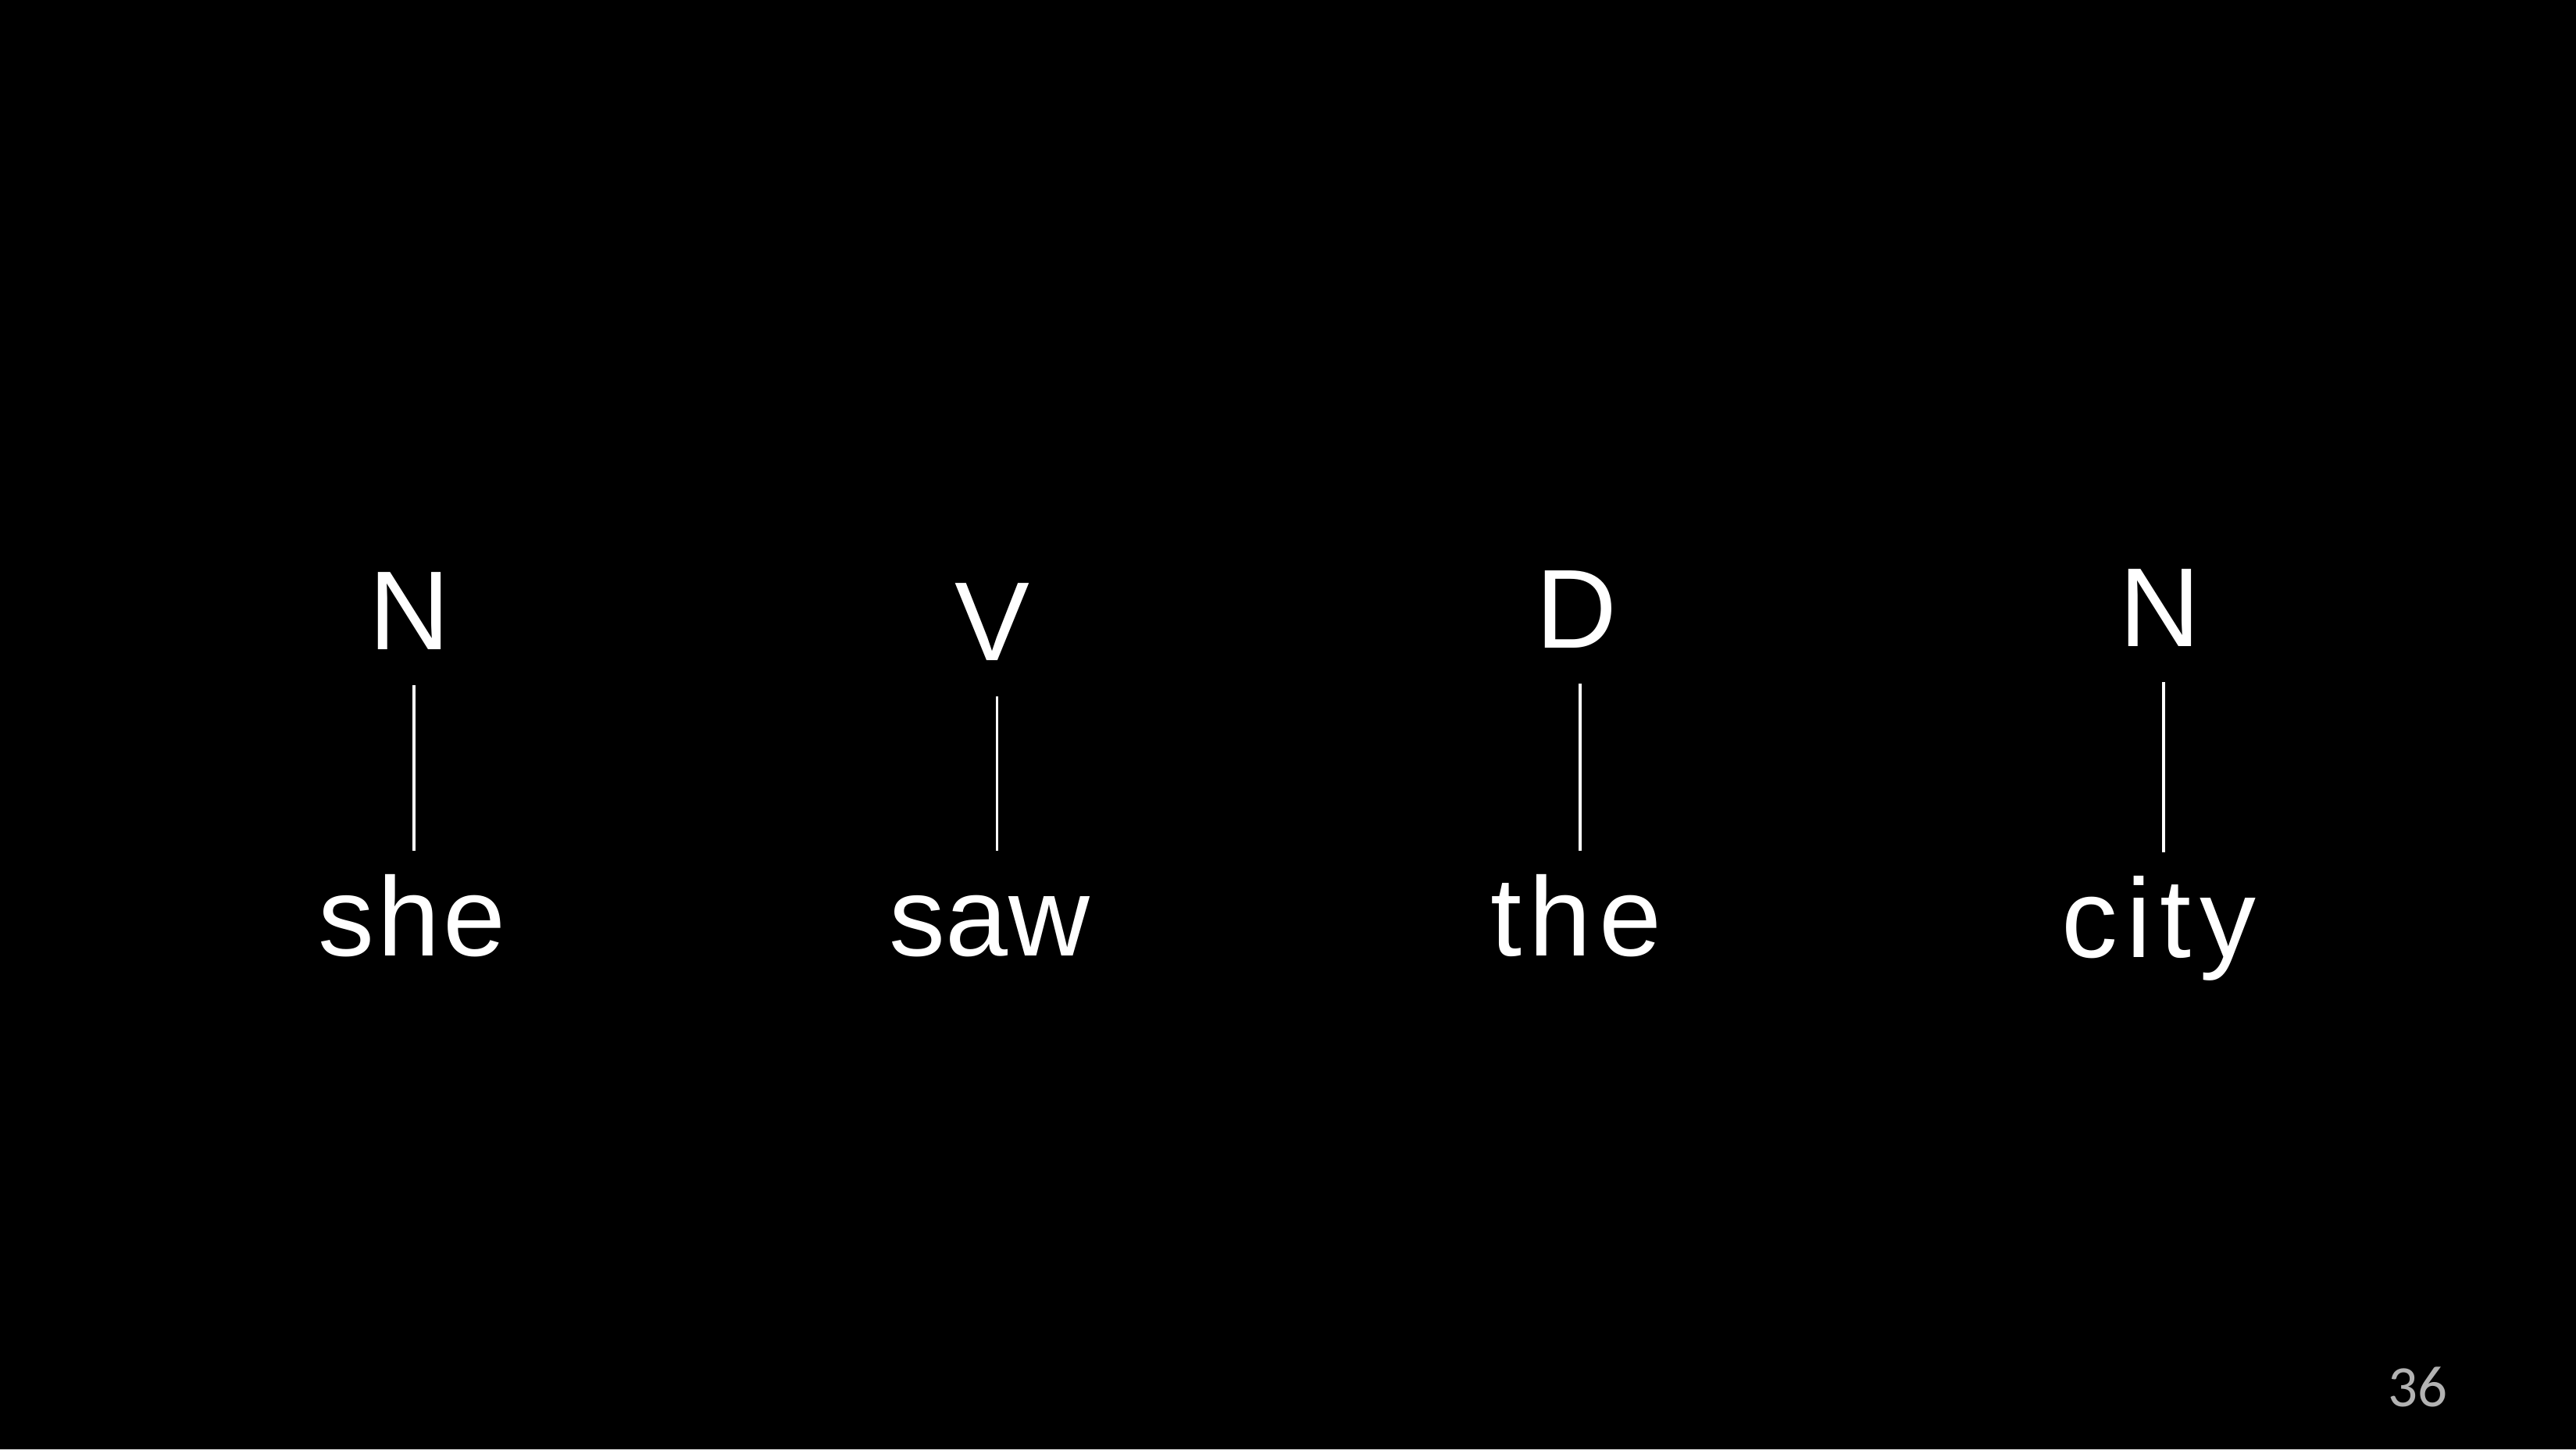

N
D
N

V
V

she
saw
the
city
36